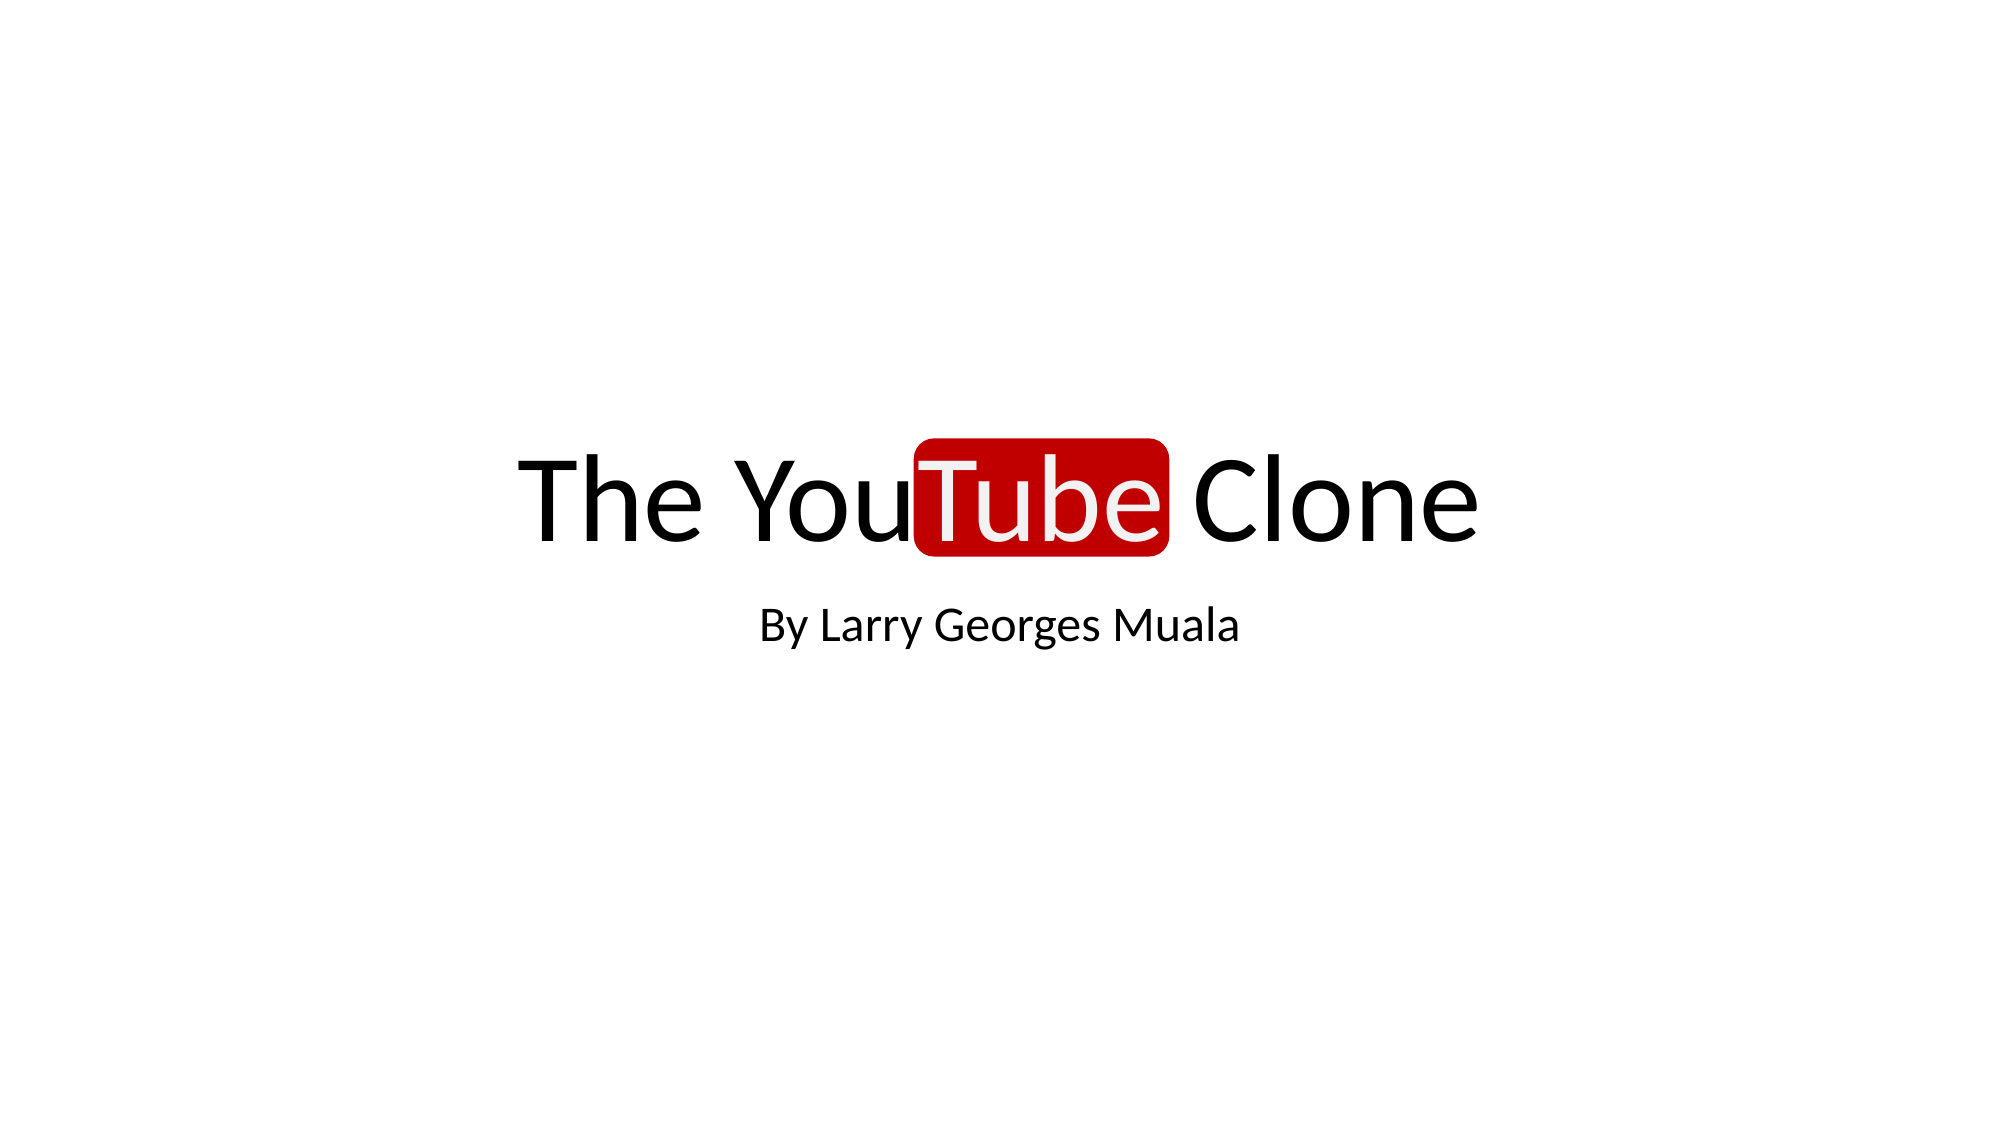

# The YouTube Clone

By Larry Georges Muala